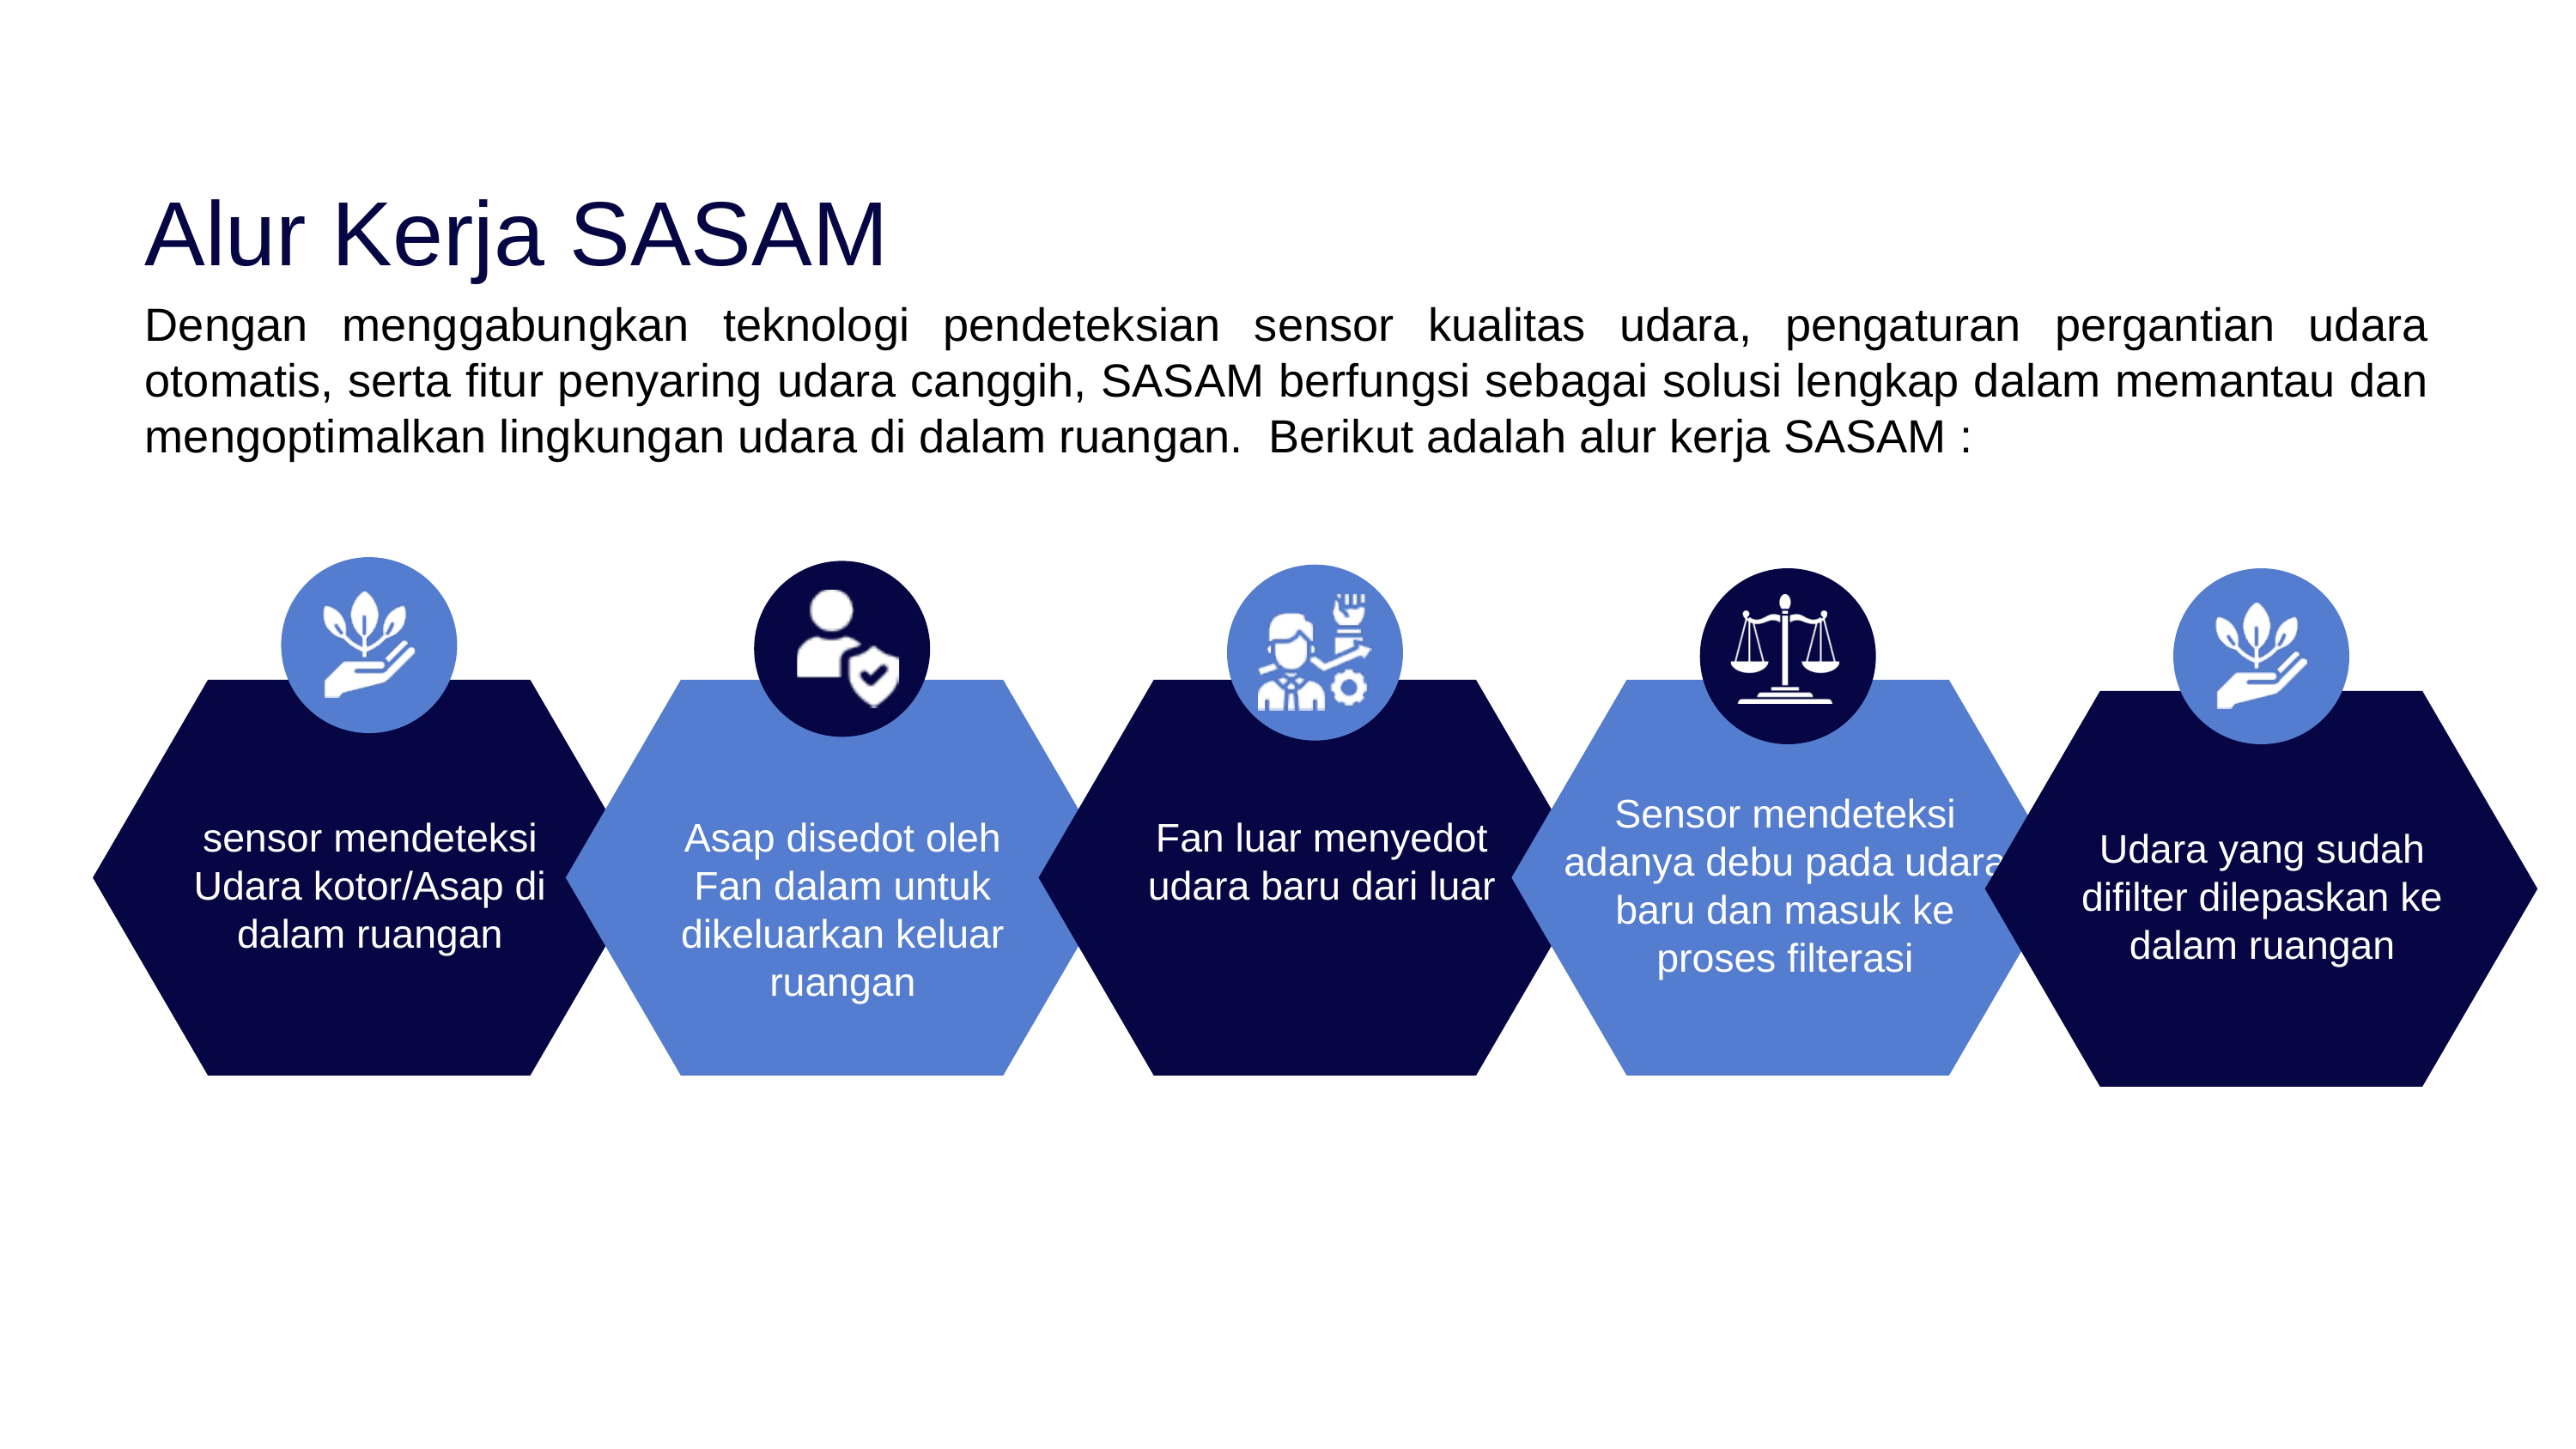

Alur Kerja SASAM
Dengan menggabungkan teknologi pendeteksian sensor kualitas udara, pengaturan pergantian udara otomatis, serta fitur penyaring udara canggih, SASAM berfungsi sebagai solusi lengkap dalam memantau dan mengoptimalkan lingkungan udara di dalam ruangan.  Berikut adalah alur kerja SASAM :

Sensor mendeteksi adanya debu pada udara baru dan masuk ke proses filterasi

sensor mendeteksi Udara kotor/Asap di dalam ruangan

Asap disedot oleh Fan dalam untuk dikeluarkan keluar ruangan

Fan luar menyedot udara baru dari luar

Udara yang sudah difilter dilepaskan ke dalam ruangan